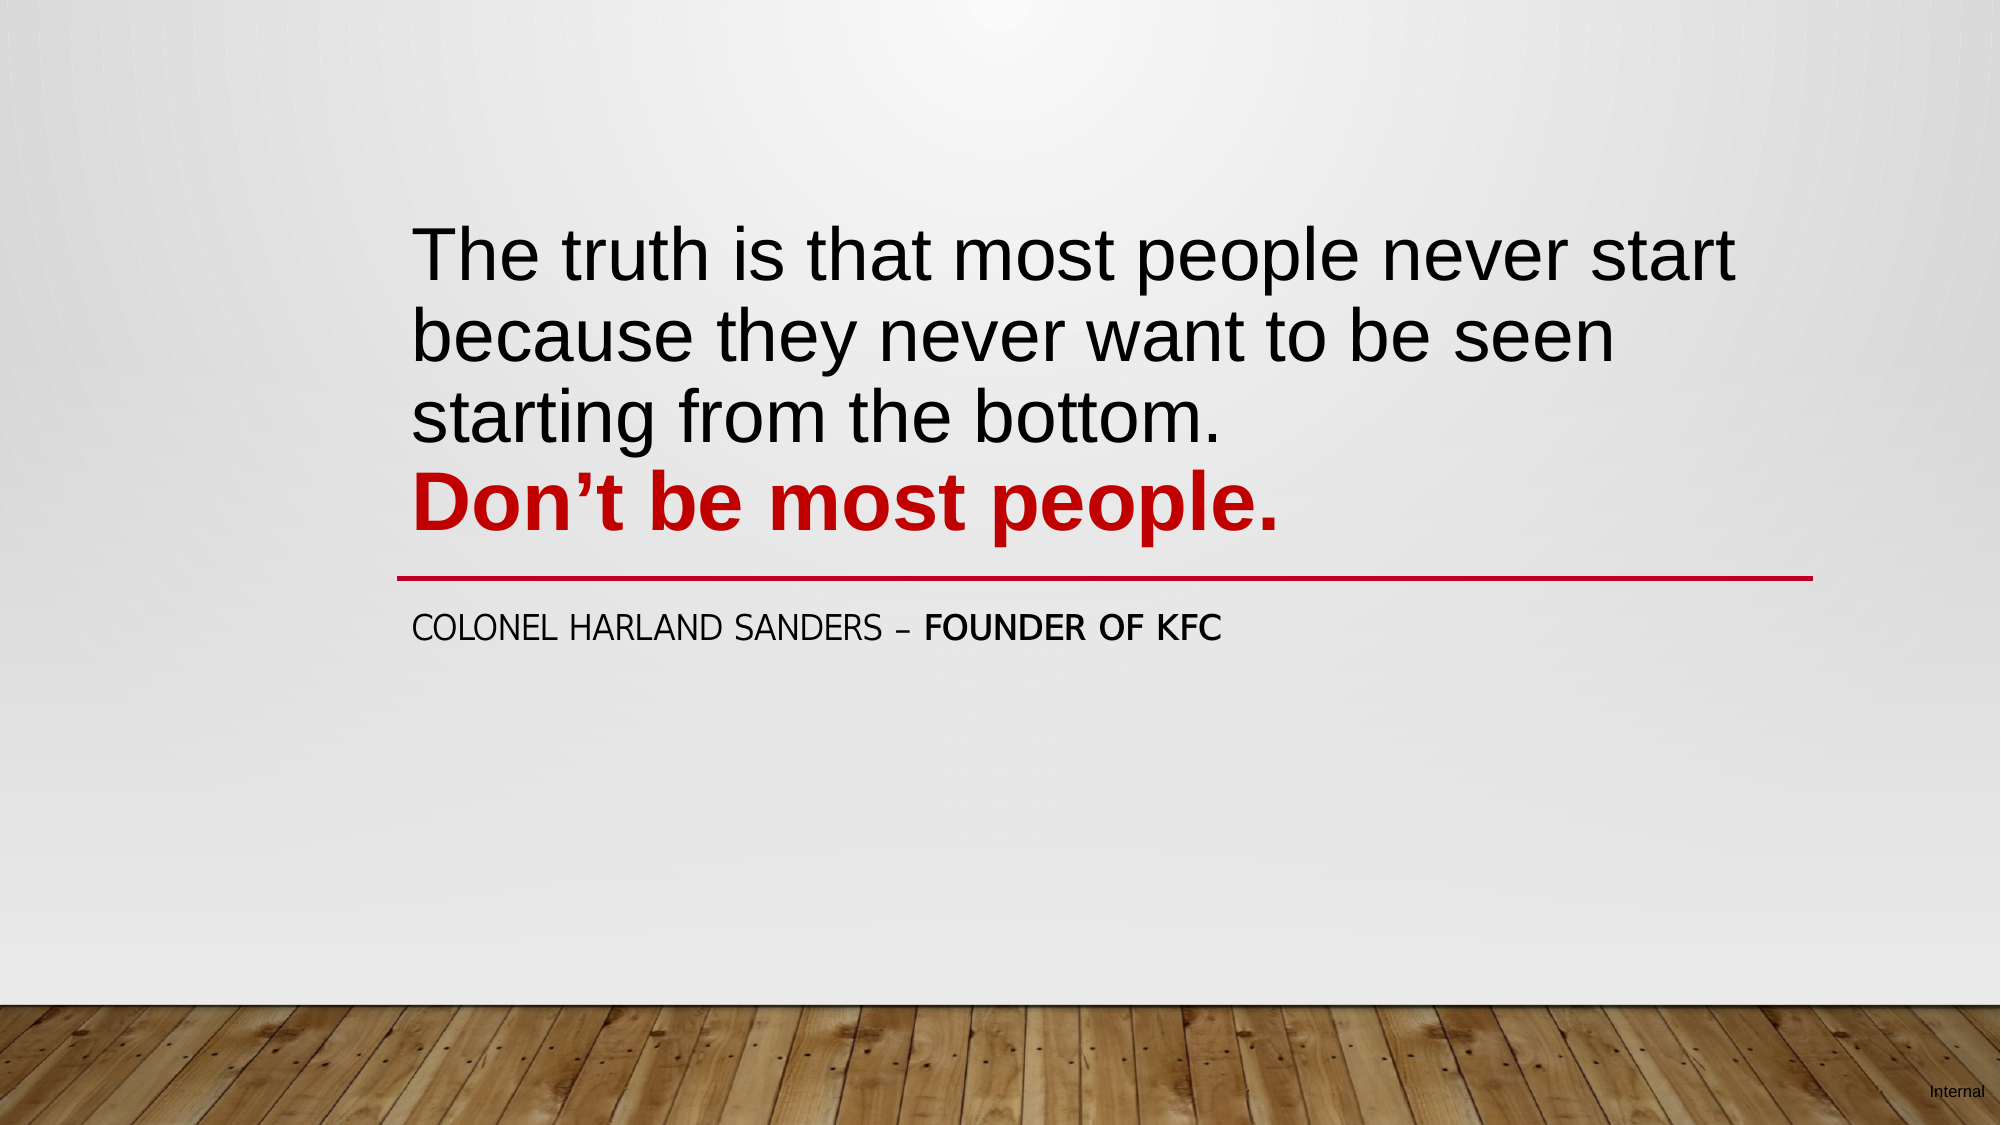

# The truth is that most people never start because they never want to be seen starting from the bottom. Don’t be most people.
COLONEL HARLAND SANDERS – FOUNDER OF KFC